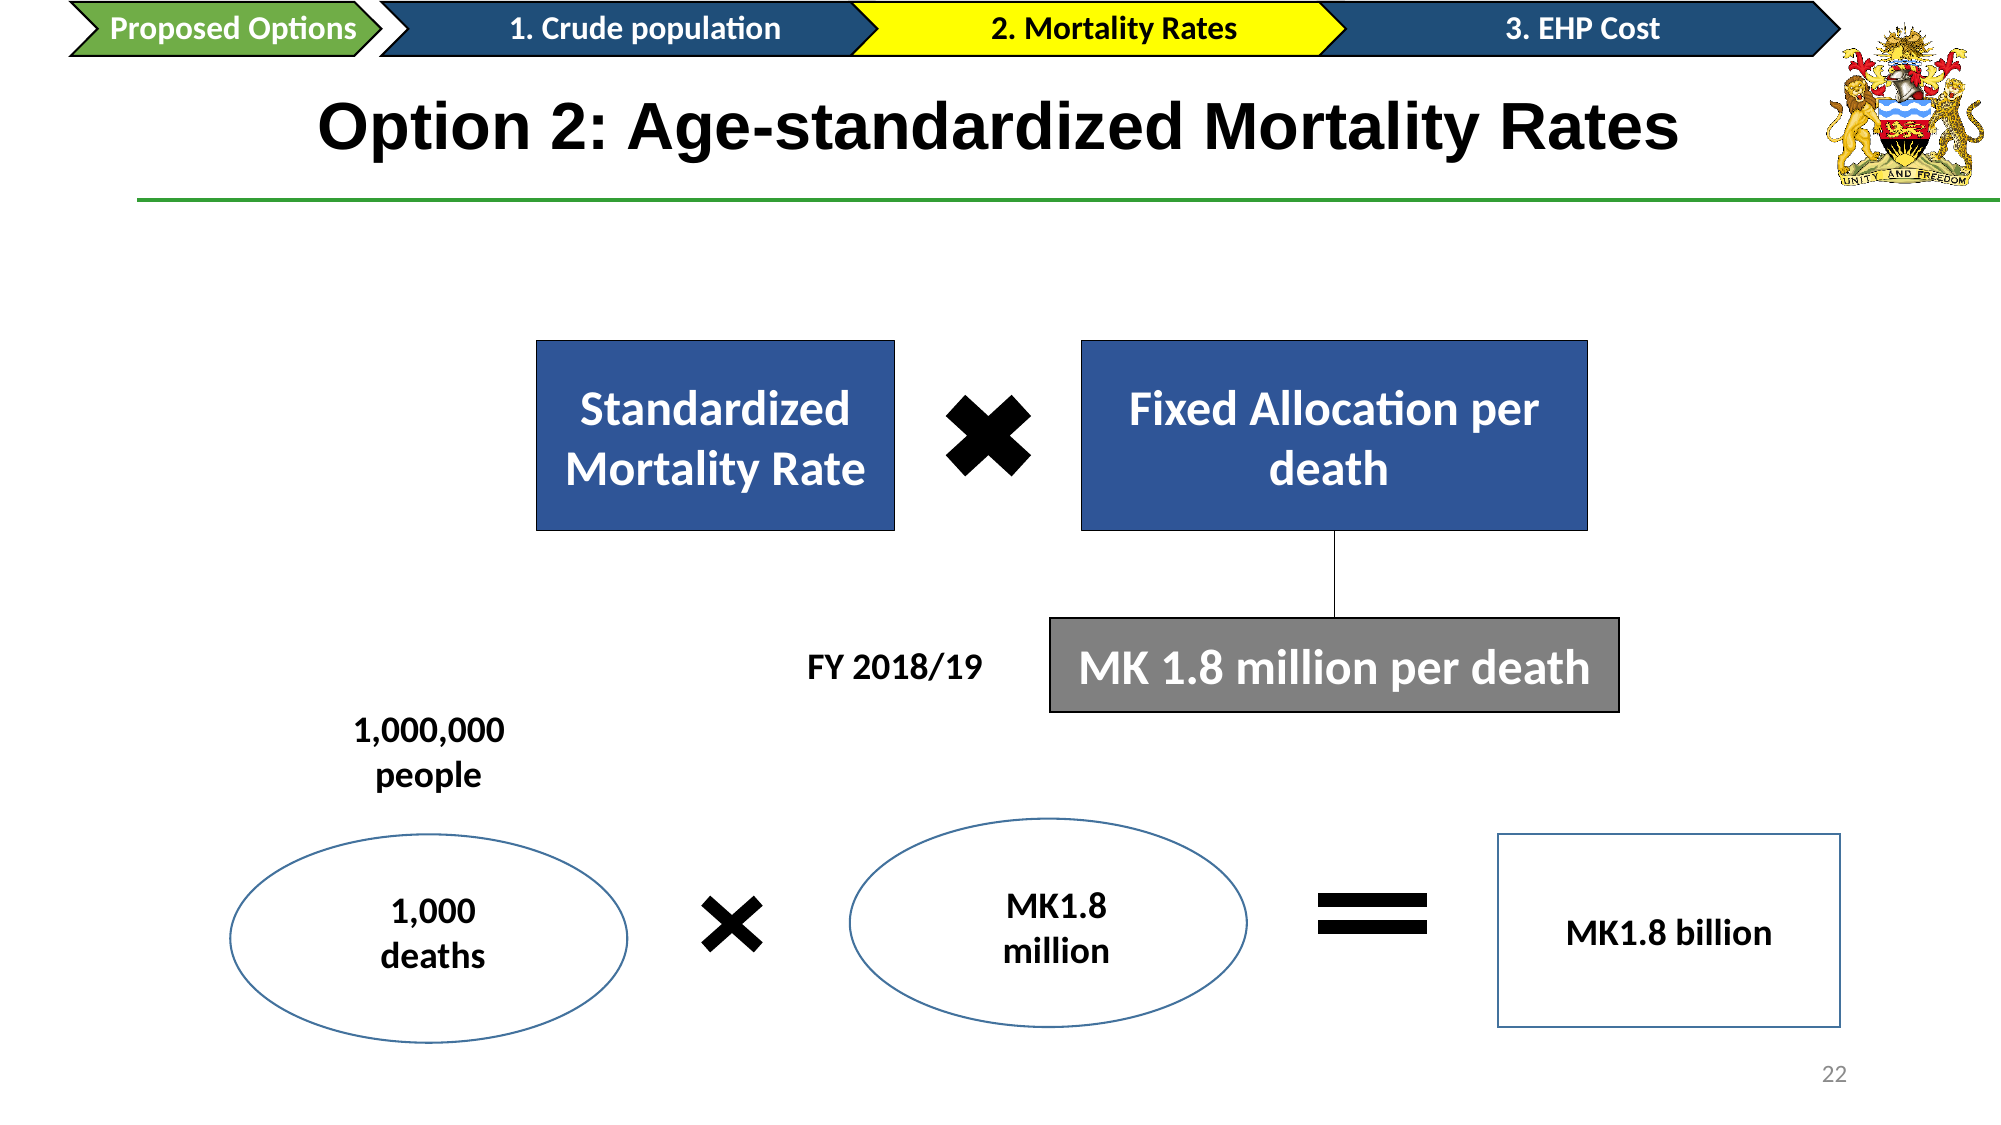

Proposed Options
1. Crude population
2. Mortality Rates
3. EHP Cost
Option 2: Age-standardized Mortality Rates
Standardized Mortality Rate
Fixed Allocation per death

MK 1.8 million per death
FY 2018/19
1,000,000
people

MK1.8 million
MK1.8 billion

1,000
deaths

22